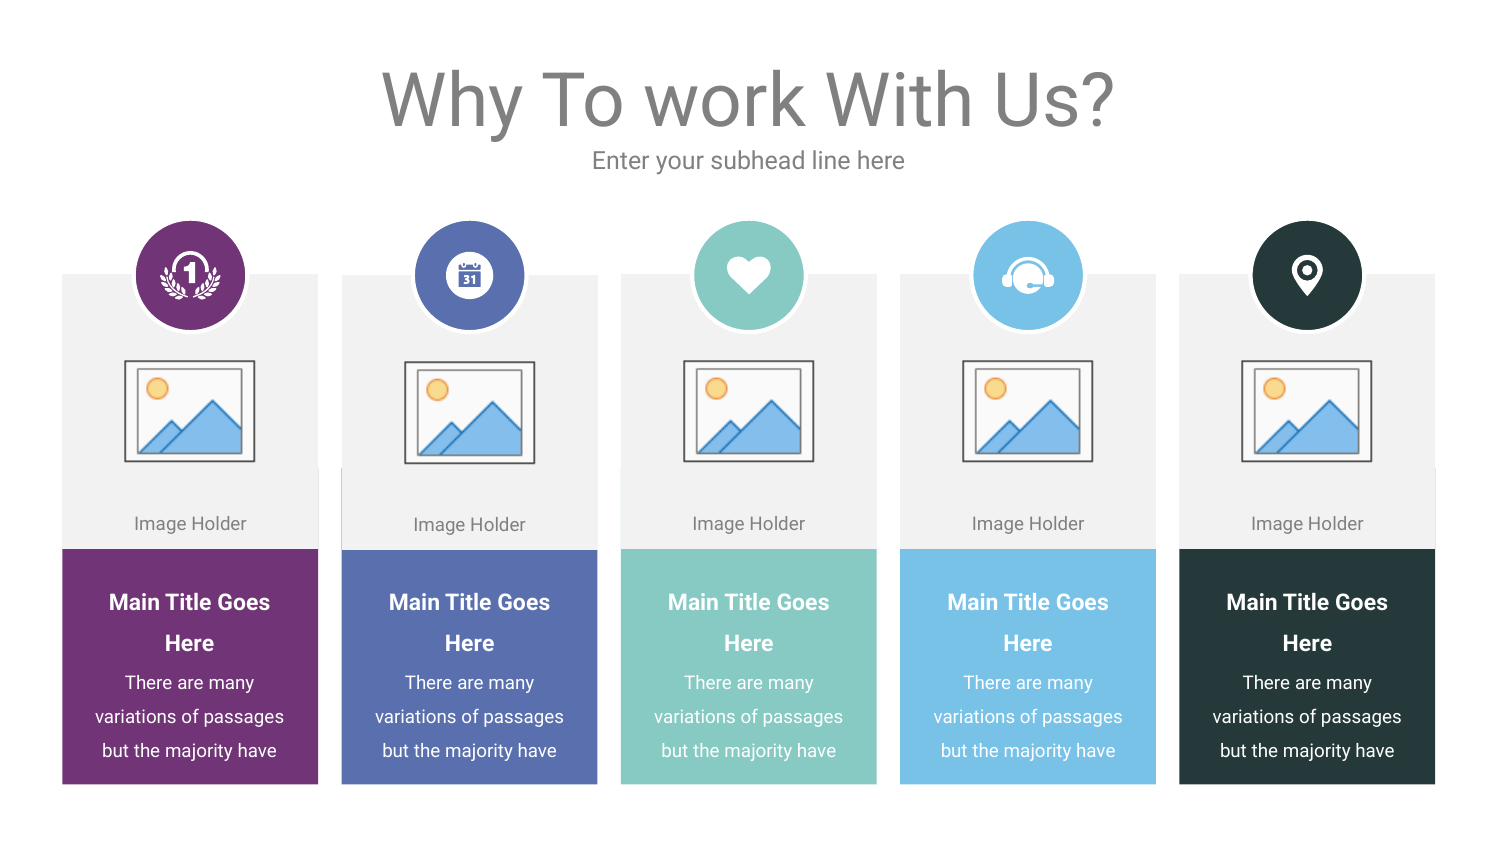

# Why To work With Us?
Enter your subhead line here

Main Title Goes Here
There are many variations of passages but the majority have
Main Title Goes Here
There are many variations of passages but the majority have
Main Title Goes Here
There are many variations of passages but the majority have
Main Title Goes Here
There are many variations of passages but the majority have
Main Title Goes Here
There are many variations of passages but the majority have